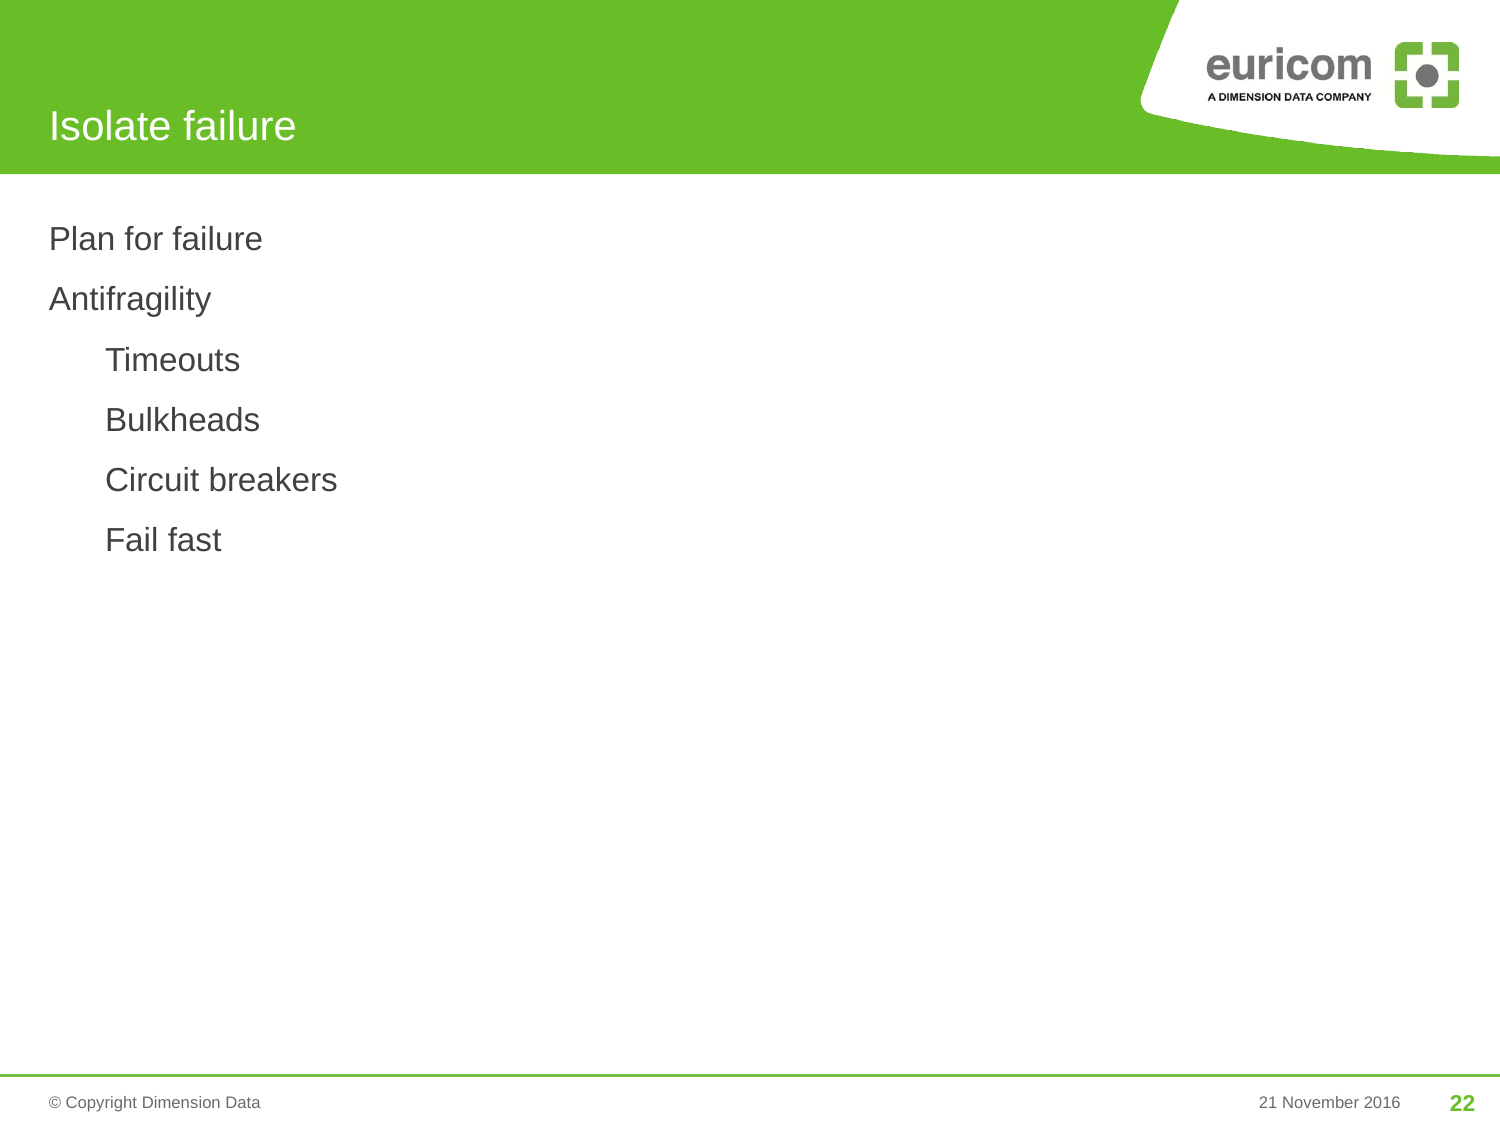

# Isolate failure
Plan for failure
Antifragility
	Timeouts
	Bulkheads
	Circuit breakers
	Fail fast